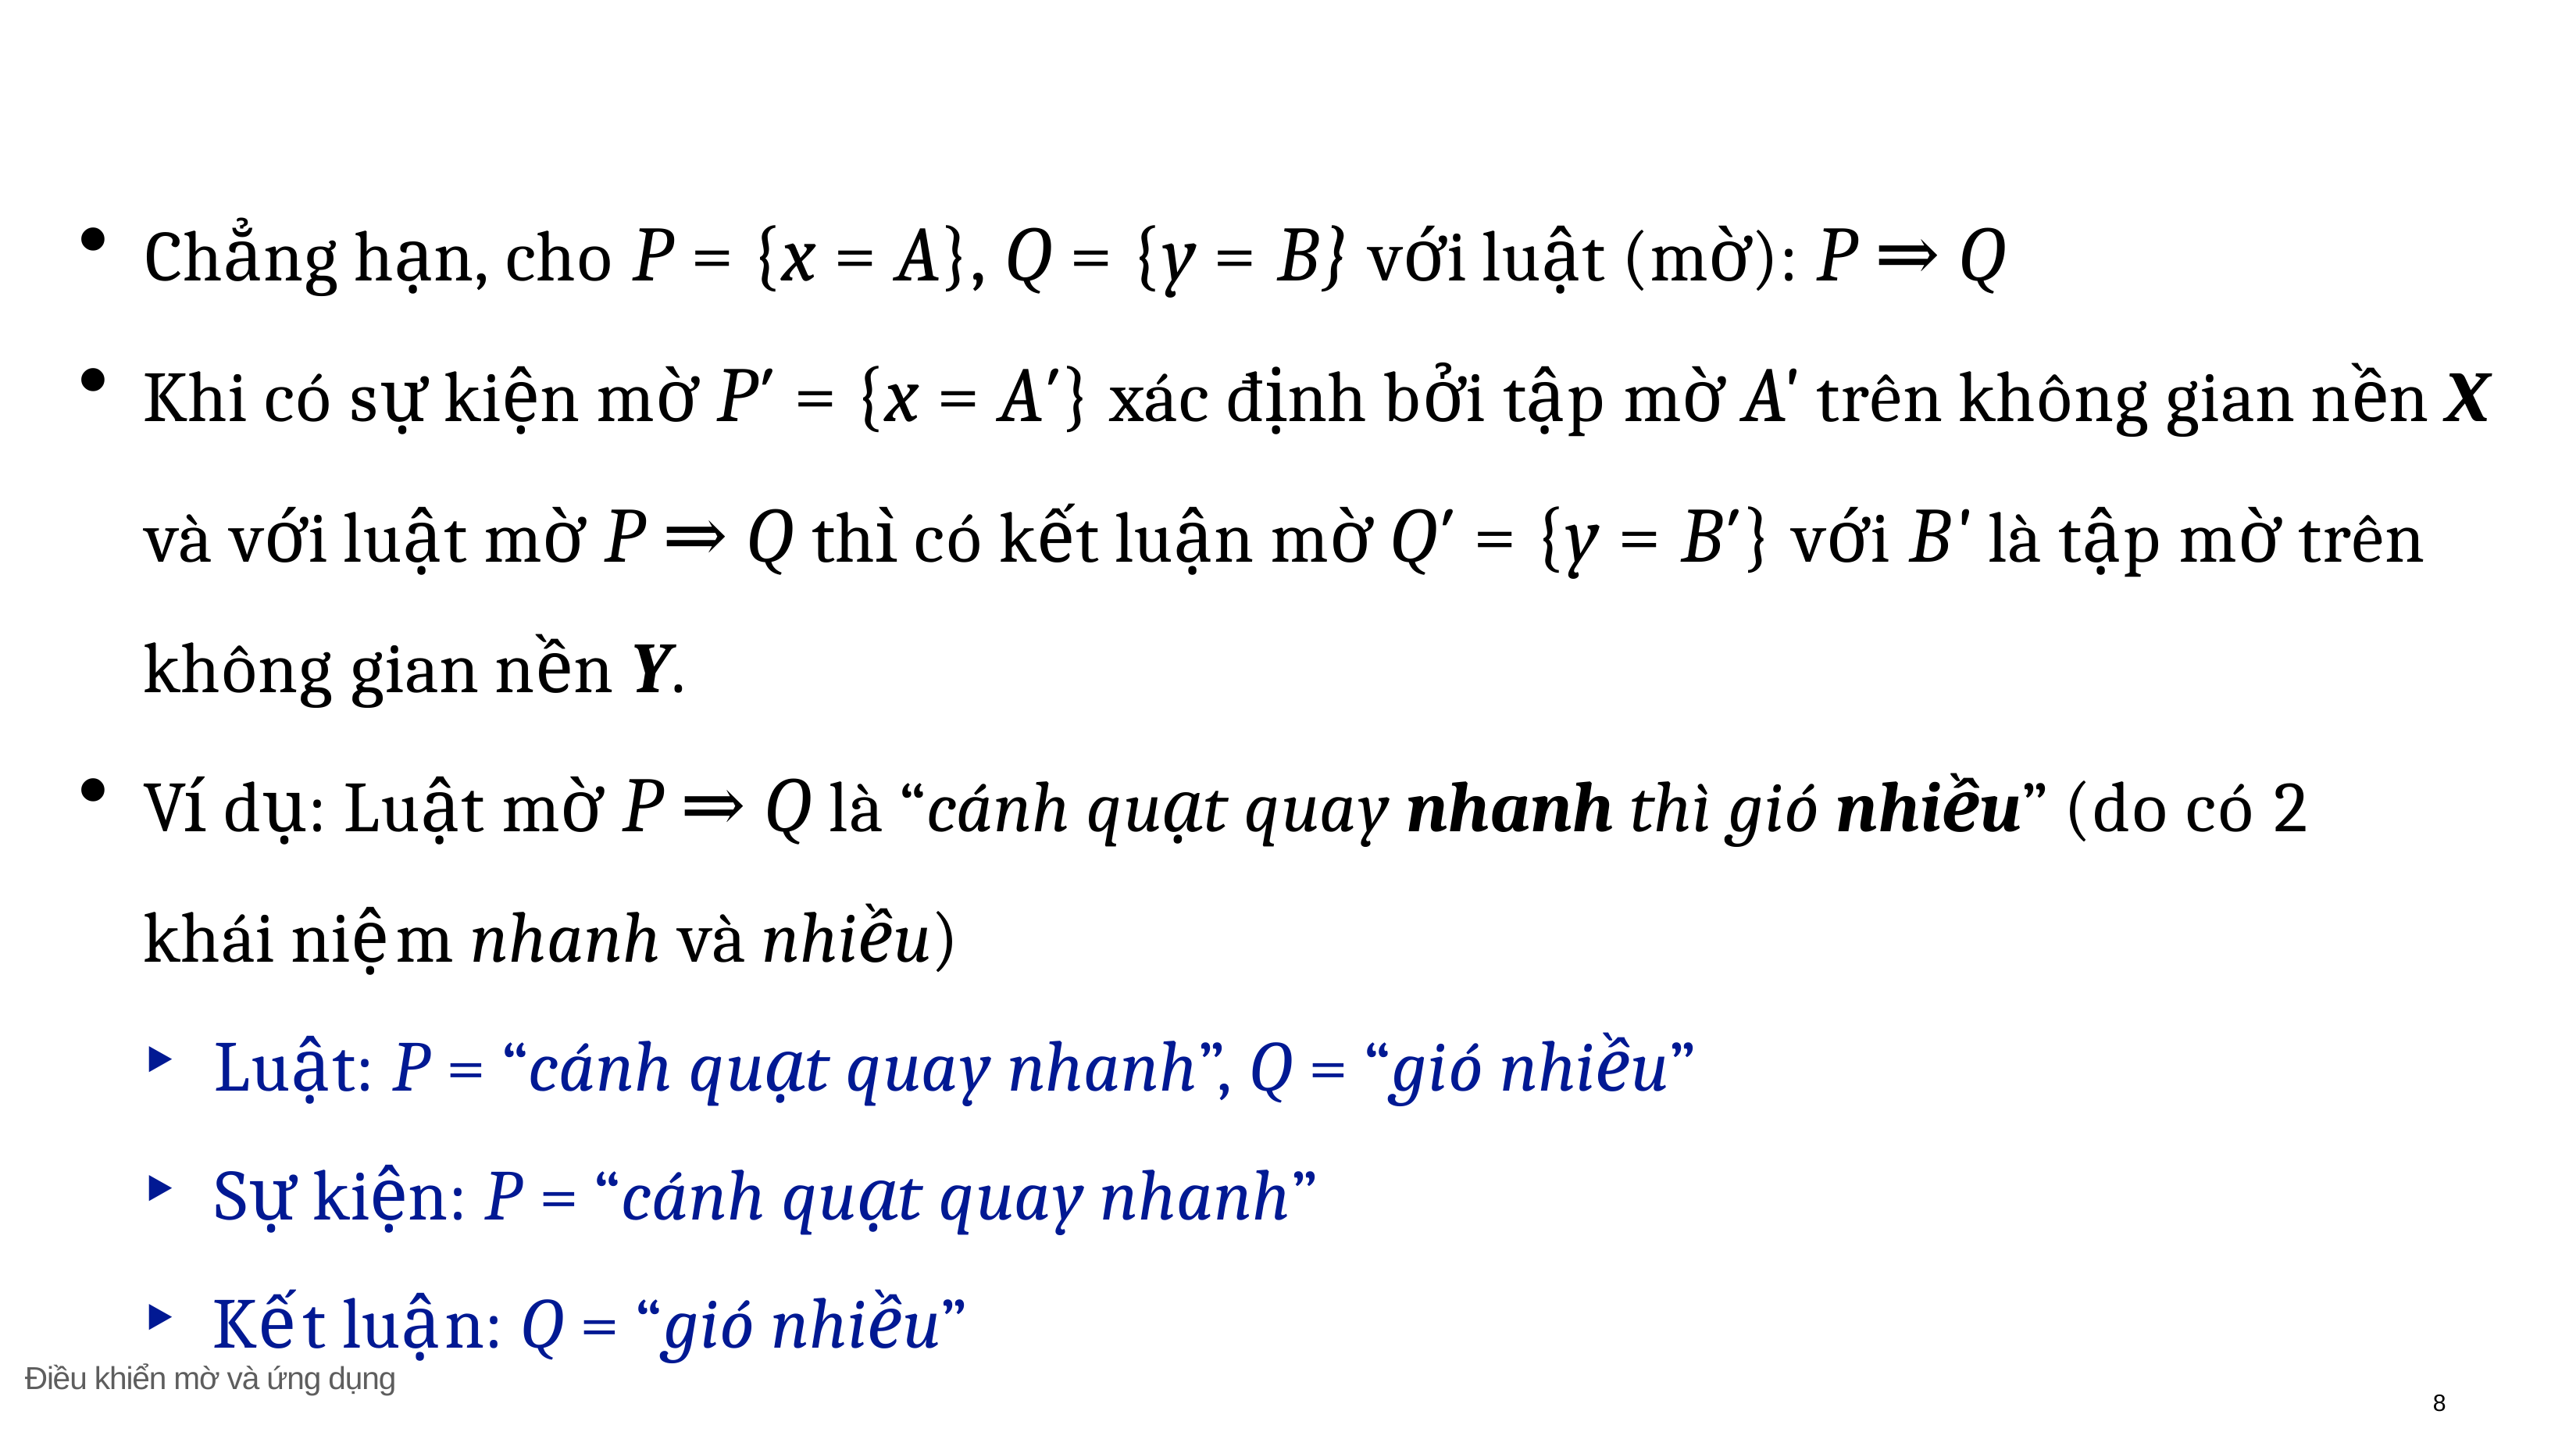

Chẳng hạn, cho P = {x = A}, Q = {y = B} với luật (mờ): P ⇒ Q
Khi có sự kiện mờ P′ = {x = A′} xác định bởi tập mờ A' trên không gian nền X và với luật mờ P ⇒ Q thı̀ có kết luận mờ Q′ = {y = B′} với B' là tập mờ trên không gian nền Y.
Vı́ dụ: Luật mờ P ⇒ Q là “cánh quạt quay nhanh thì gió nhiều” (do có 2 khái niệm nhanh và nhiều)
Luật: P = “cánh quạt quay nhanh”, Q = “gió nhiều”
Sự kiện: P = “cánh quạt quay nhanh”
Kết luận: Q = “gió nhiều”
Điều khiển mờ và ứng dụng
8